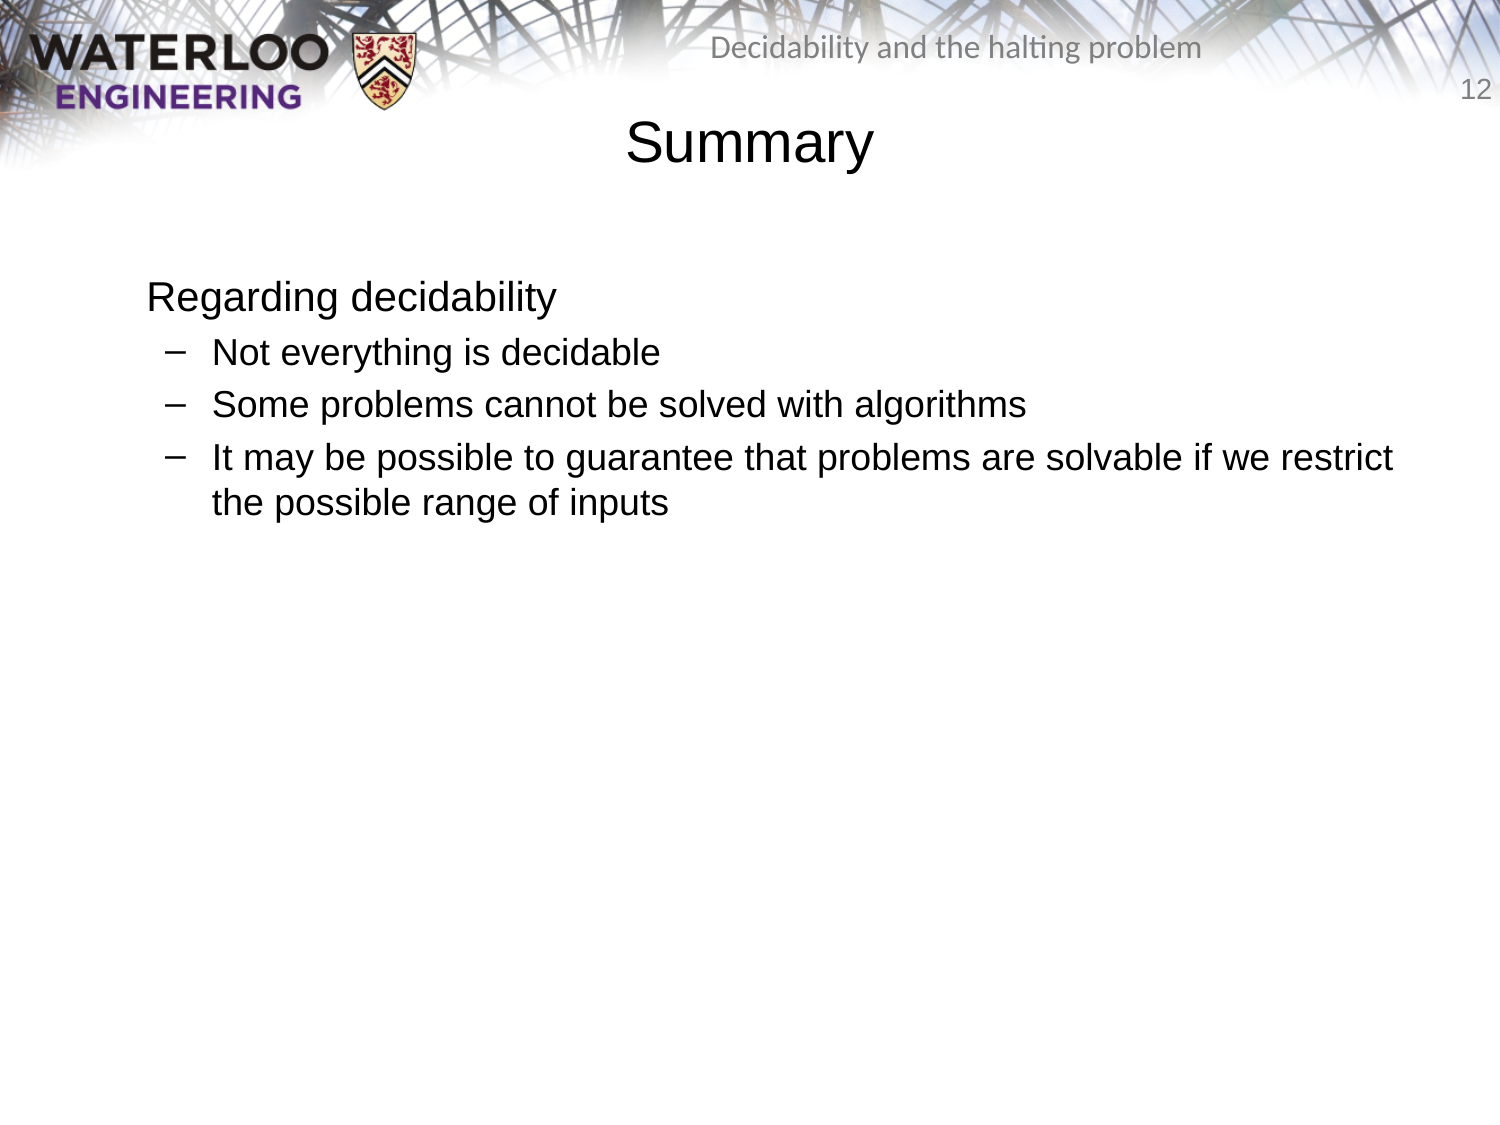

# Summary
	Regarding decidability
Not everything is decidable
Some problems cannot be solved with algorithms
It may be possible to guarantee that problems are solvable if we restrict the possible range of inputs